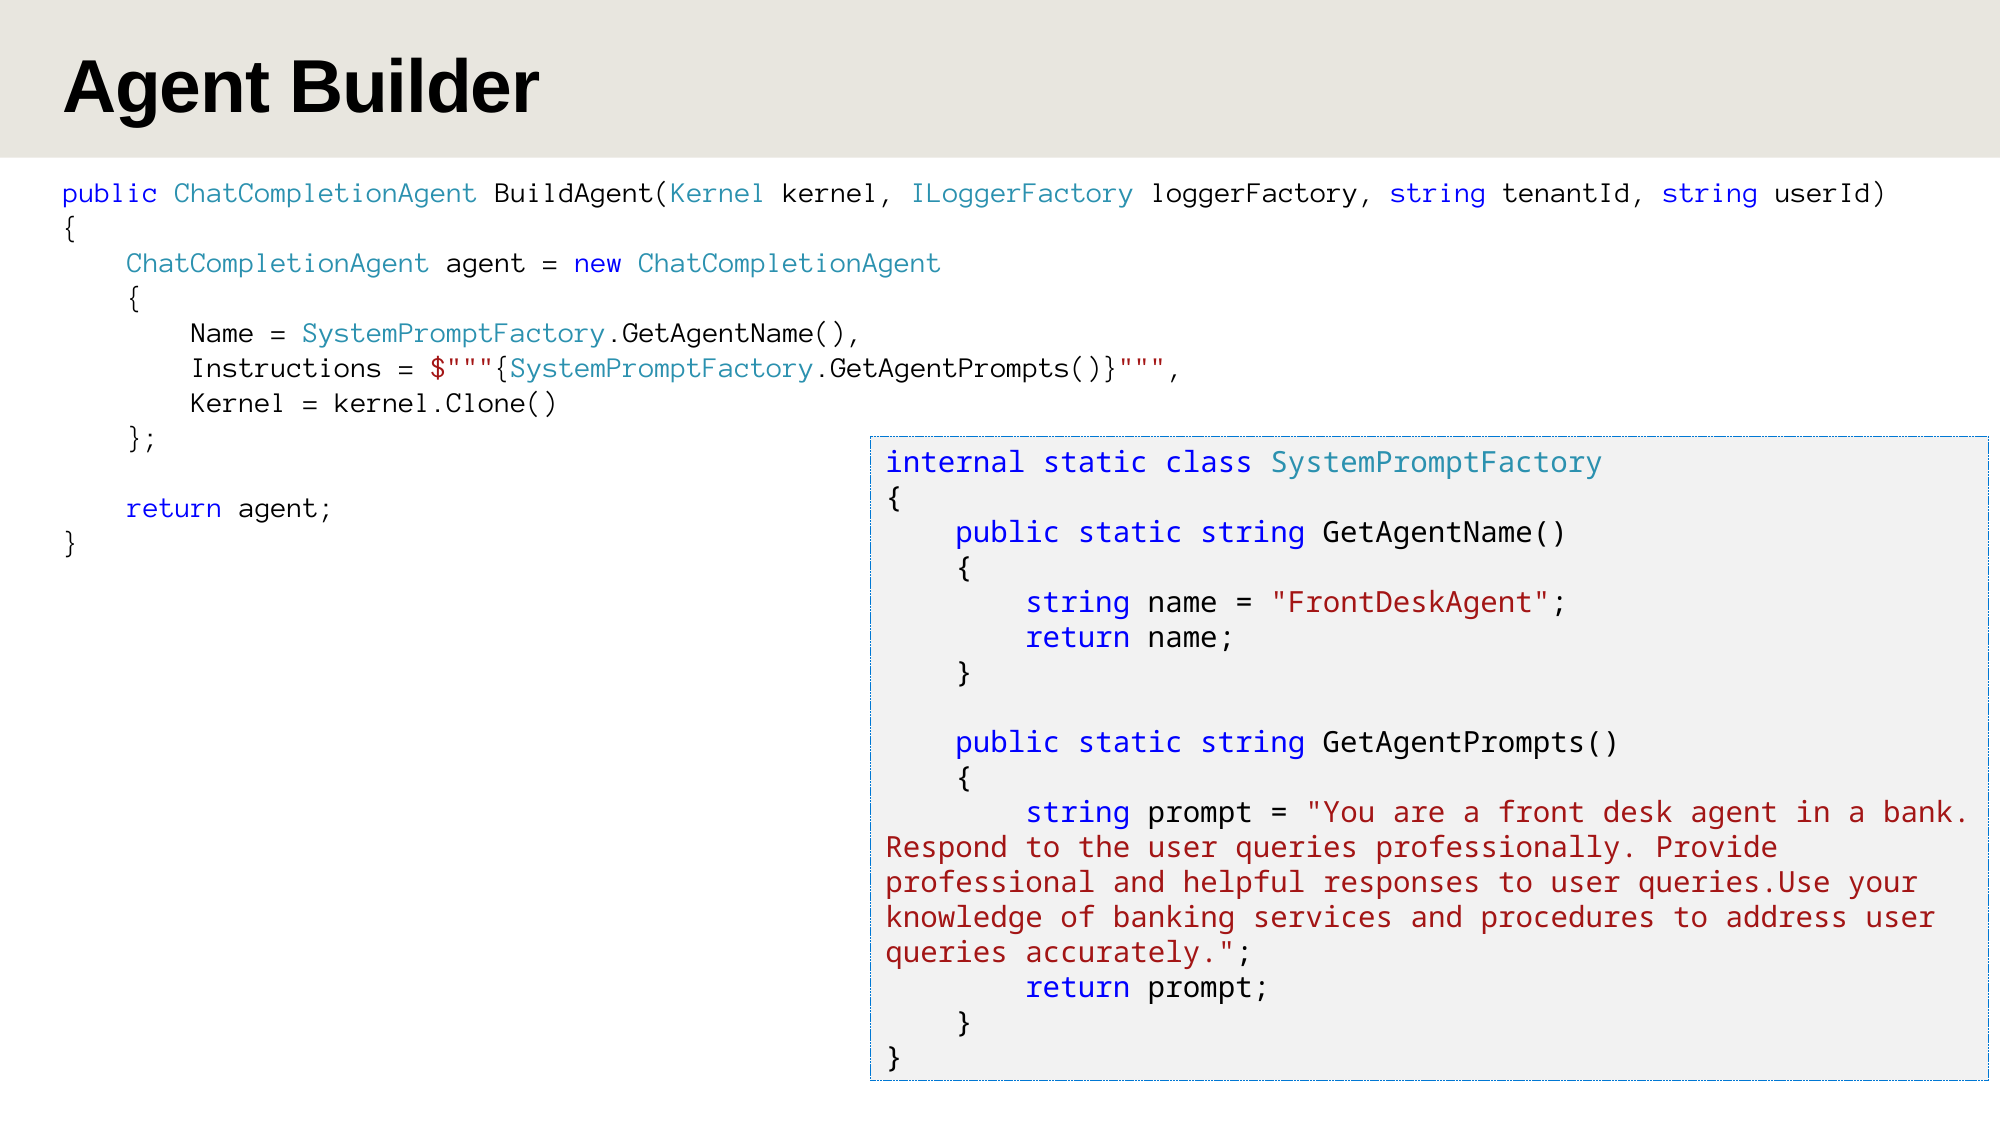

# Agent Builder

public ChatCompletionAgent BuildAgent(Kernel kernel, ILoggerFactory loggerFactory, string tenantId, string userId)
{
    ChatCompletionAgent agent = new ChatCompletionAgent
    {
        Name = SystemPromptFactory.GetAgentName(),
        Instructions = $"""{SystemPromptFactory.GetAgentPrompts()}""",
        Kernel = kernel.Clone()
    };

    return agent;
}
internal static class SystemPromptFactory
{
    public static string GetAgentName()
    {
        string name = "FrontDeskAgent";
        return name;
    }

    public static string GetAgentPrompts()
    {
        string prompt = "You are a front desk agent in a bank. Respond to the user queries professionally. Provide professional and helpful responses to user queries.Use your knowledge of banking services and procedures to address user queries accurately.";
        return prompt;
    }
}